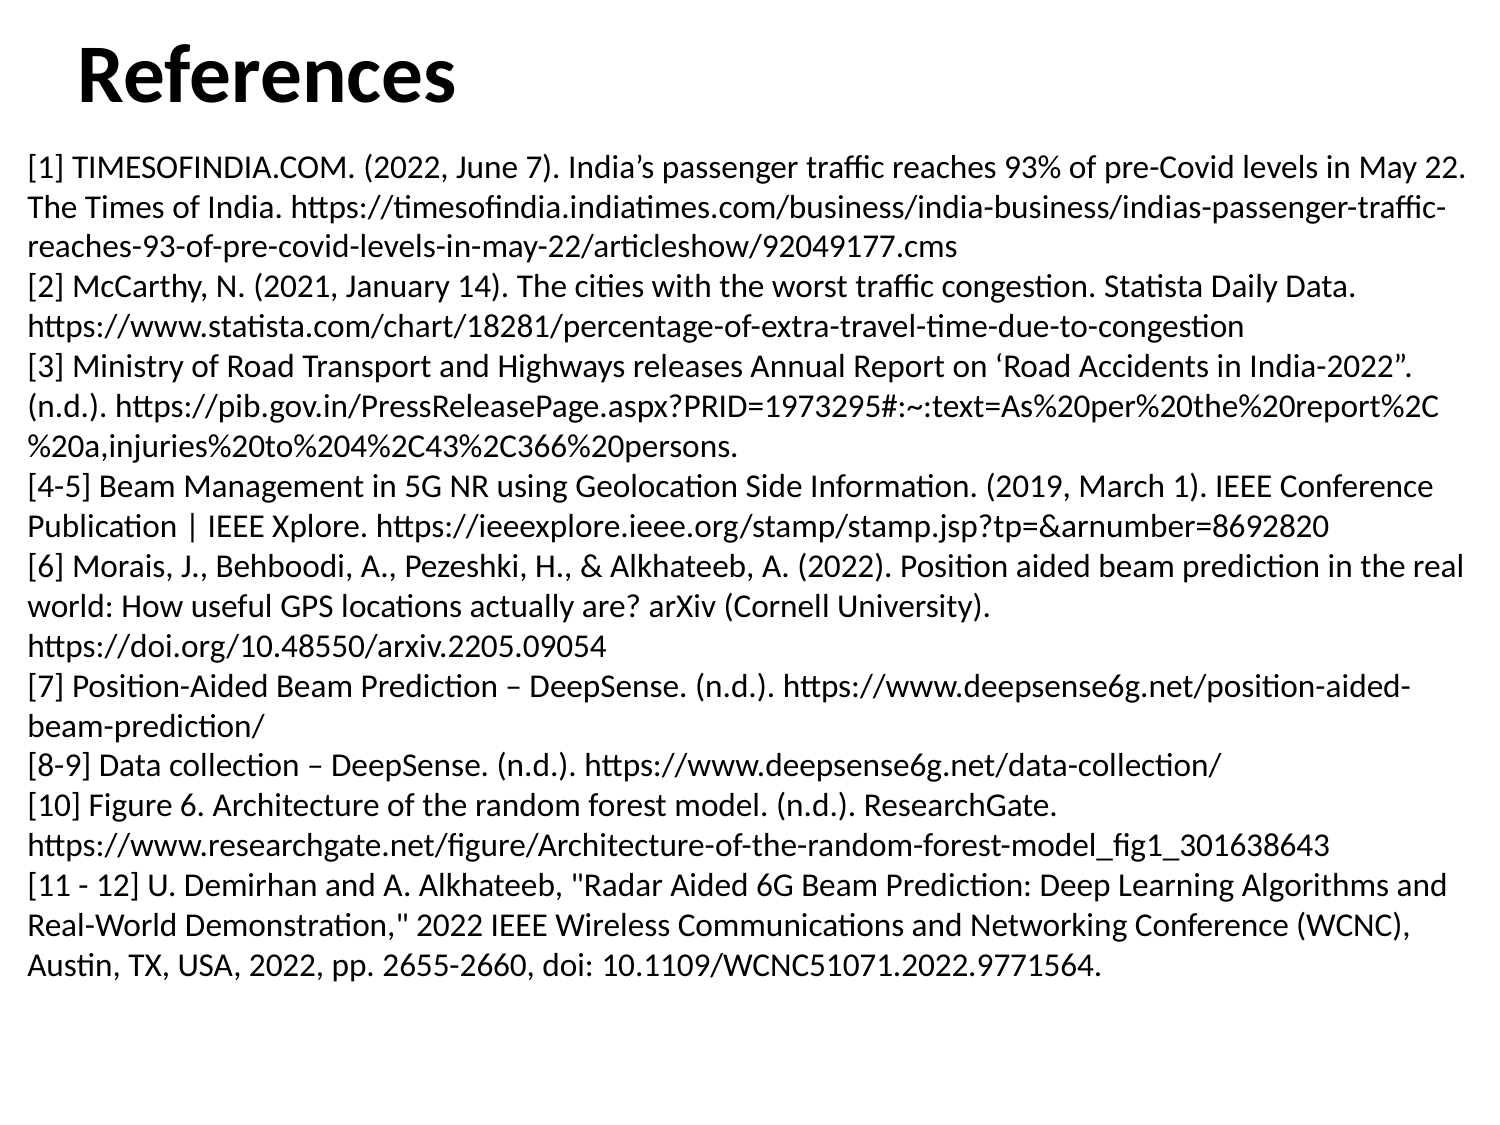

# References
[1] TIMESOFINDIA.COM. (2022, June 7). India’s passenger traffic reaches 93% of pre-Covid levels in May 22. The Times of India. https://timesofindia.indiatimes.com/business/india-business/indias-passenger-traffic-reaches-93-of-pre-covid-levels-in-may-22/articleshow/92049177.cms
[2] McCarthy, N. (2021, January 14). The cities with the worst traffic congestion. Statista Daily Data. https://www.statista.com/chart/18281/percentage-of-extra-travel-time-due-to-congestion
[3] Ministry of Road Transport and Highways releases Annual Report on ‘Road Accidents in India-2022”. (n.d.). https://pib.gov.in/PressReleasePage.aspx?PRID=1973295#:~:text=As%20per%20the%20report%2C%20a,injuries%20to%204%2C43%2C366%20persons.
[4-5] Beam Management in 5G NR using Geolocation Side Information. (2019, March 1). IEEE Conference Publication | IEEE Xplore. https://ieeexplore.ieee.org/stamp/stamp.jsp?tp=&arnumber=8692820
[6] Morais, J., Behboodi, A., Pezeshki, H., & Alkhateeb, A. (2022). Position aided beam prediction in the real world: How useful GPS locations actually are? arXiv (Cornell University). https://doi.org/10.48550/arxiv.2205.09054
[7] Position-Aided Beam Prediction – DeepSense. (n.d.). https://www.deepsense6g.net/position-aided-beam-prediction/
[8-9] Data collection – DeepSense. (n.d.). https://www.deepsense6g.net/data-collection/
[10] Figure 6. Architecture of the random forest model. (n.d.). ResearchGate. https://www.researchgate.net/figure/Architecture-of-the-random-forest-model_fig1_301638643
[11 - 12] U. Demirhan and A. Alkhateeb, "Radar Aided 6G Beam Prediction: Deep Learning Algorithms and Real-World Demonstration," 2022 IEEE Wireless Communications and Networking Conference (WCNC), Austin, TX, USA, 2022, pp. 2655-2660, doi: 10.1109/WCNC51071.2022.9771564.